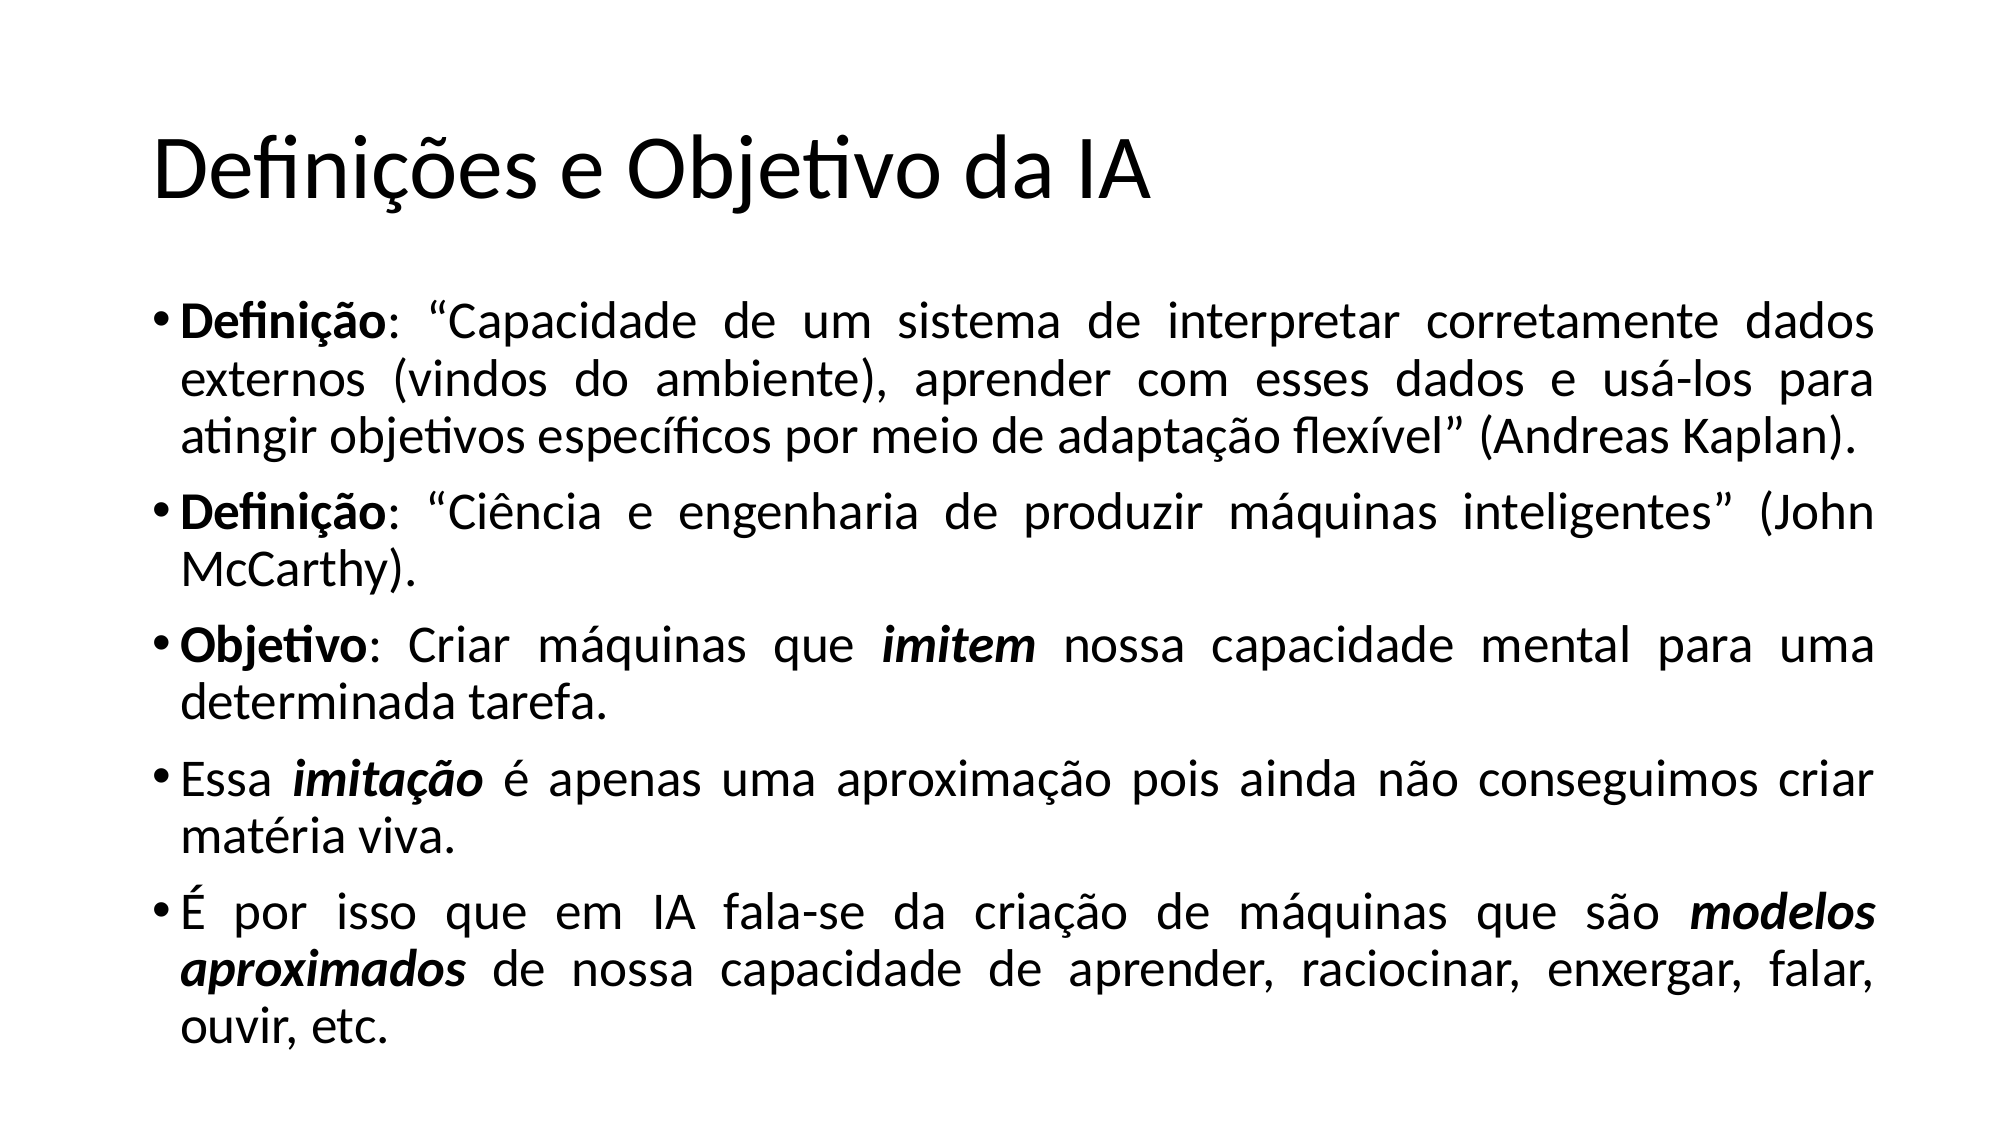

# Definições e Objetivo da IA
Definição: “Capacidade de um sistema de interpretar corretamente dados externos (vindos do ambiente), aprender com esses dados e usá-los para atingir objetivos específicos por meio de adaptação flexível” (Andreas Kaplan).
Definição: “Ciência e engenharia de produzir máquinas inteligentes” (John McCarthy).
Objetivo: Criar máquinas que imitem nossa capacidade mental para uma determinada tarefa.
Essa imitação é apenas uma aproximação pois ainda não conseguimos criar matéria viva.
É por isso que em IA fala-se da criação de máquinas que são modelos aproximados de nossa capacidade de aprender, raciocinar, enxergar, falar, ouvir, etc.